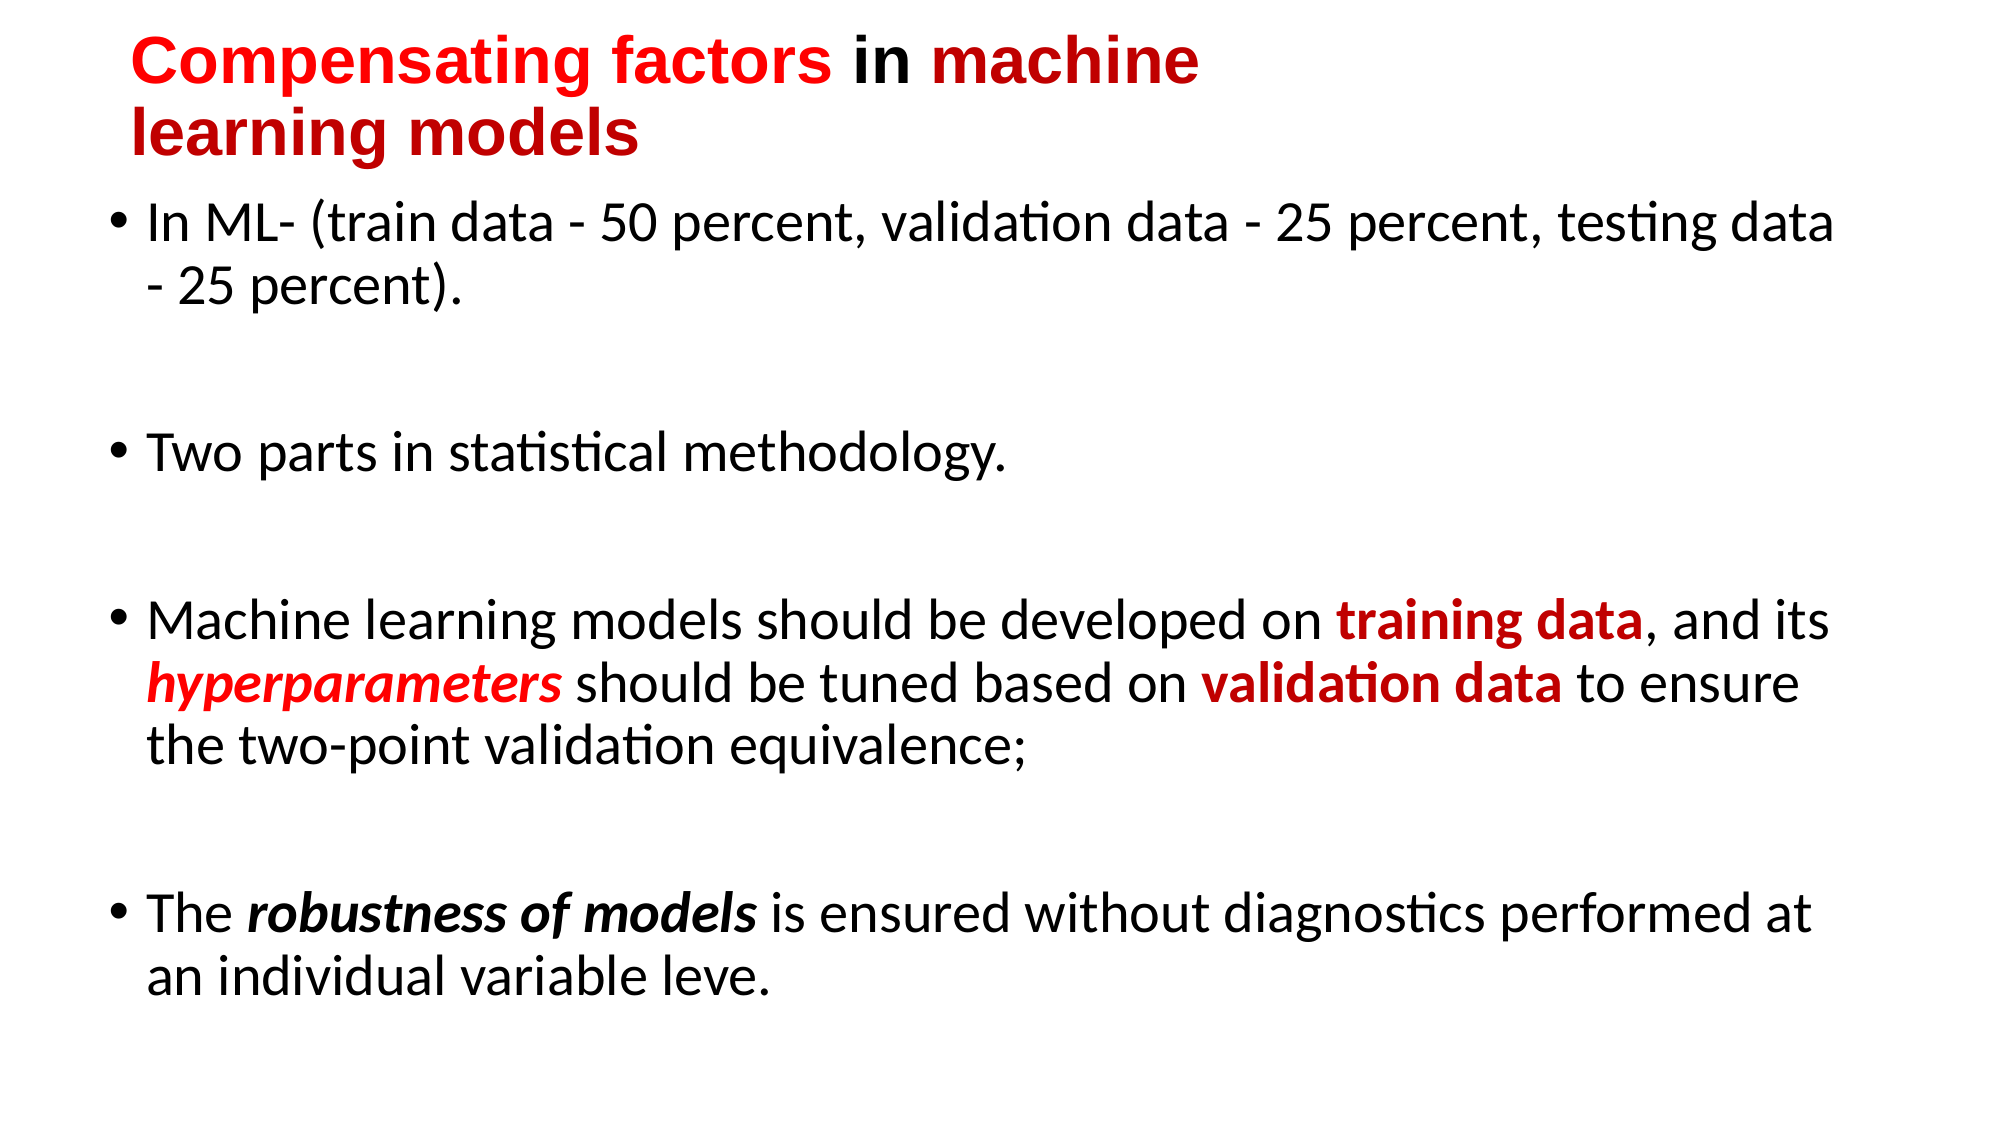

# Compensating factors in machine learning models
In ML- (train data - 50 percent, validation data - 25 percent, testing data - 25 percent).

Two parts in statistical methodology.

Machine learning models should be developed on training data, and its hyperparameters should be tuned based on validation data to ensure the two-point validation equivalence;

The robustness of models is ensured without diagnostics performed at an individual variable leve.